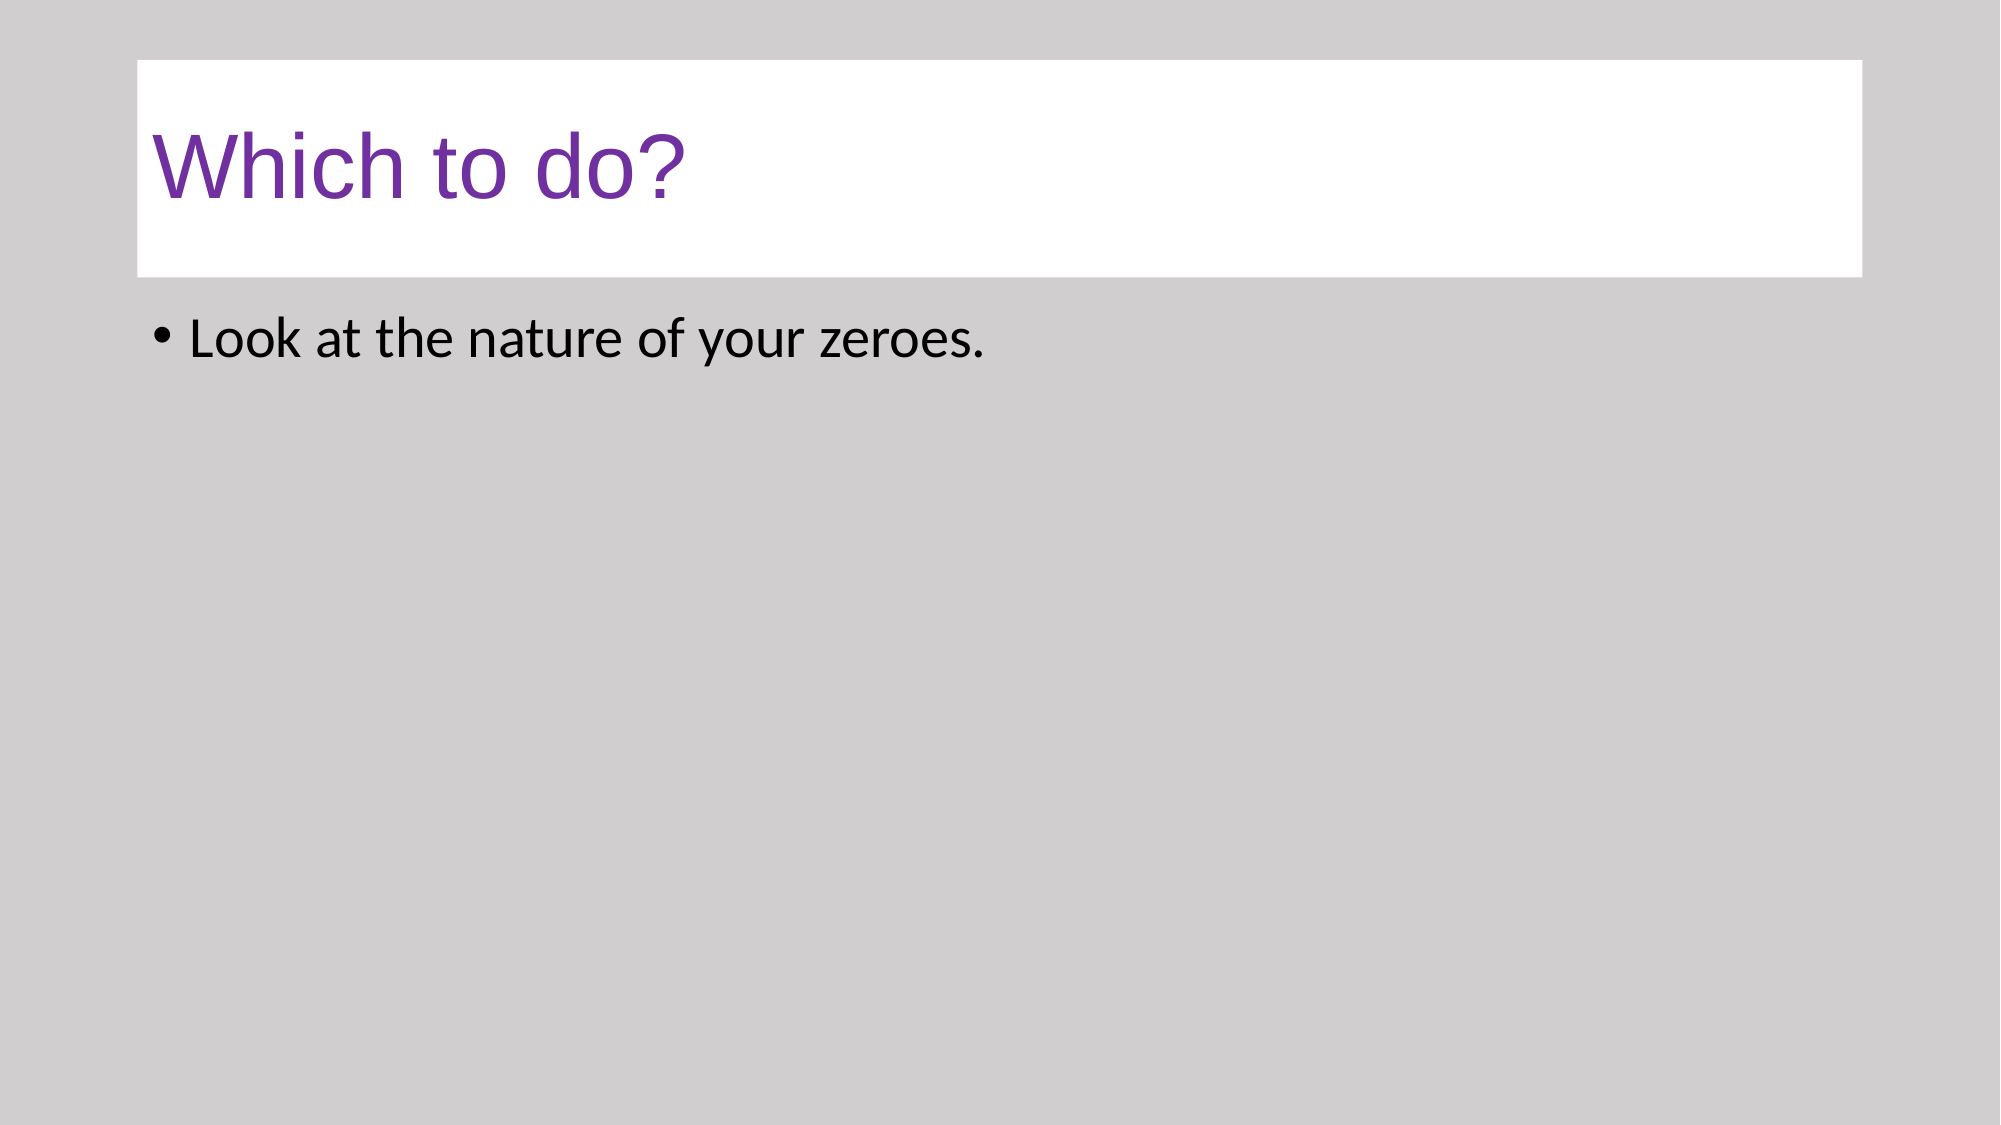

# Which to do?
Look at the nature of your zeroes.